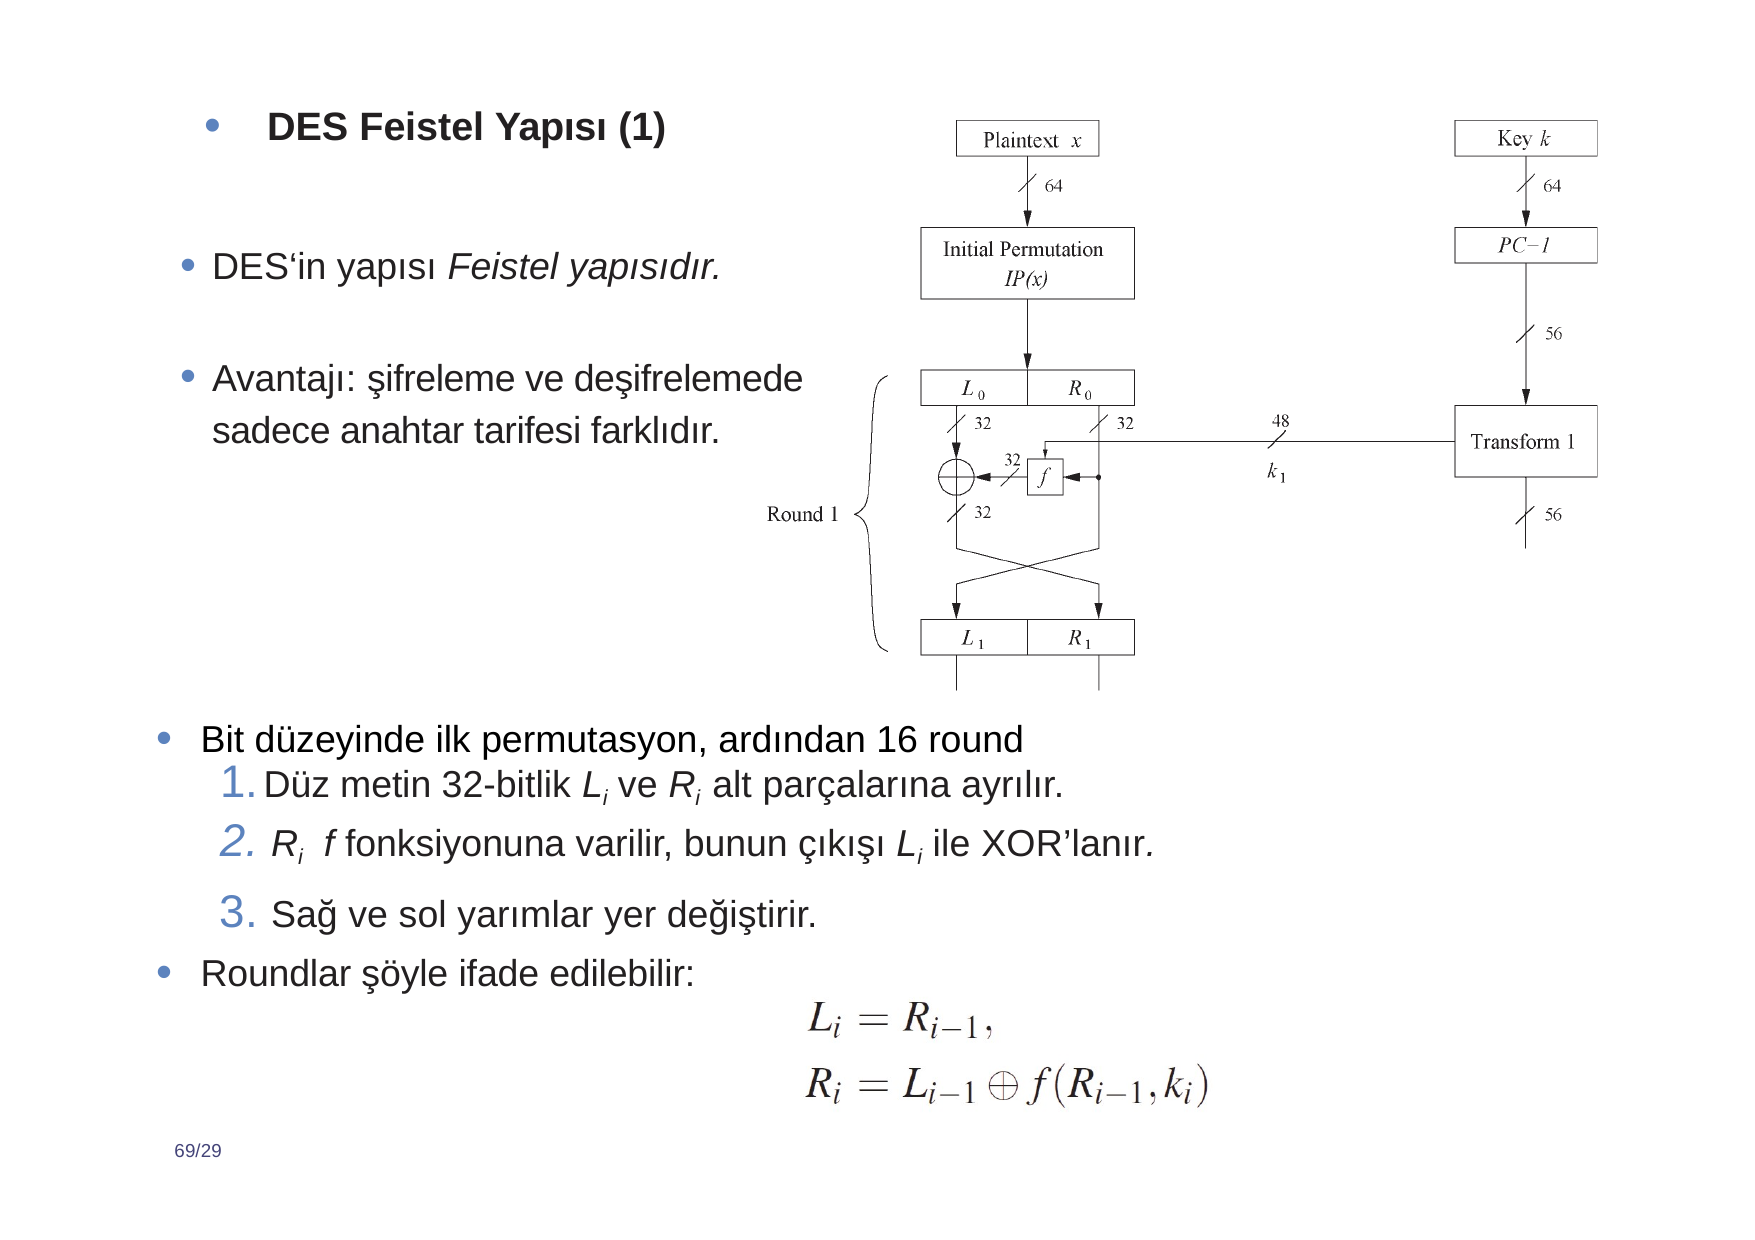

DES Feistel Yapısı (1)

DES‘in yapısı Feistel yapısıdır.

Avantajı: şifreleme ve deşifrelemede sadece anahtar tarifesi farklıdır.
Bit düzeyinde ilk permutasyon, ardından 16 round
Düz metin 32-bitlik Li ve Ri  alt parçalarına ayrılır.
2. Ri  f fonksiyonuna varilir, bunun çıkışı Li ile XOR’lanır.

3. Sağ ve sol yarımlar yer değiştirir.

Roundlar şöyle ifade edilebilir:

69/29